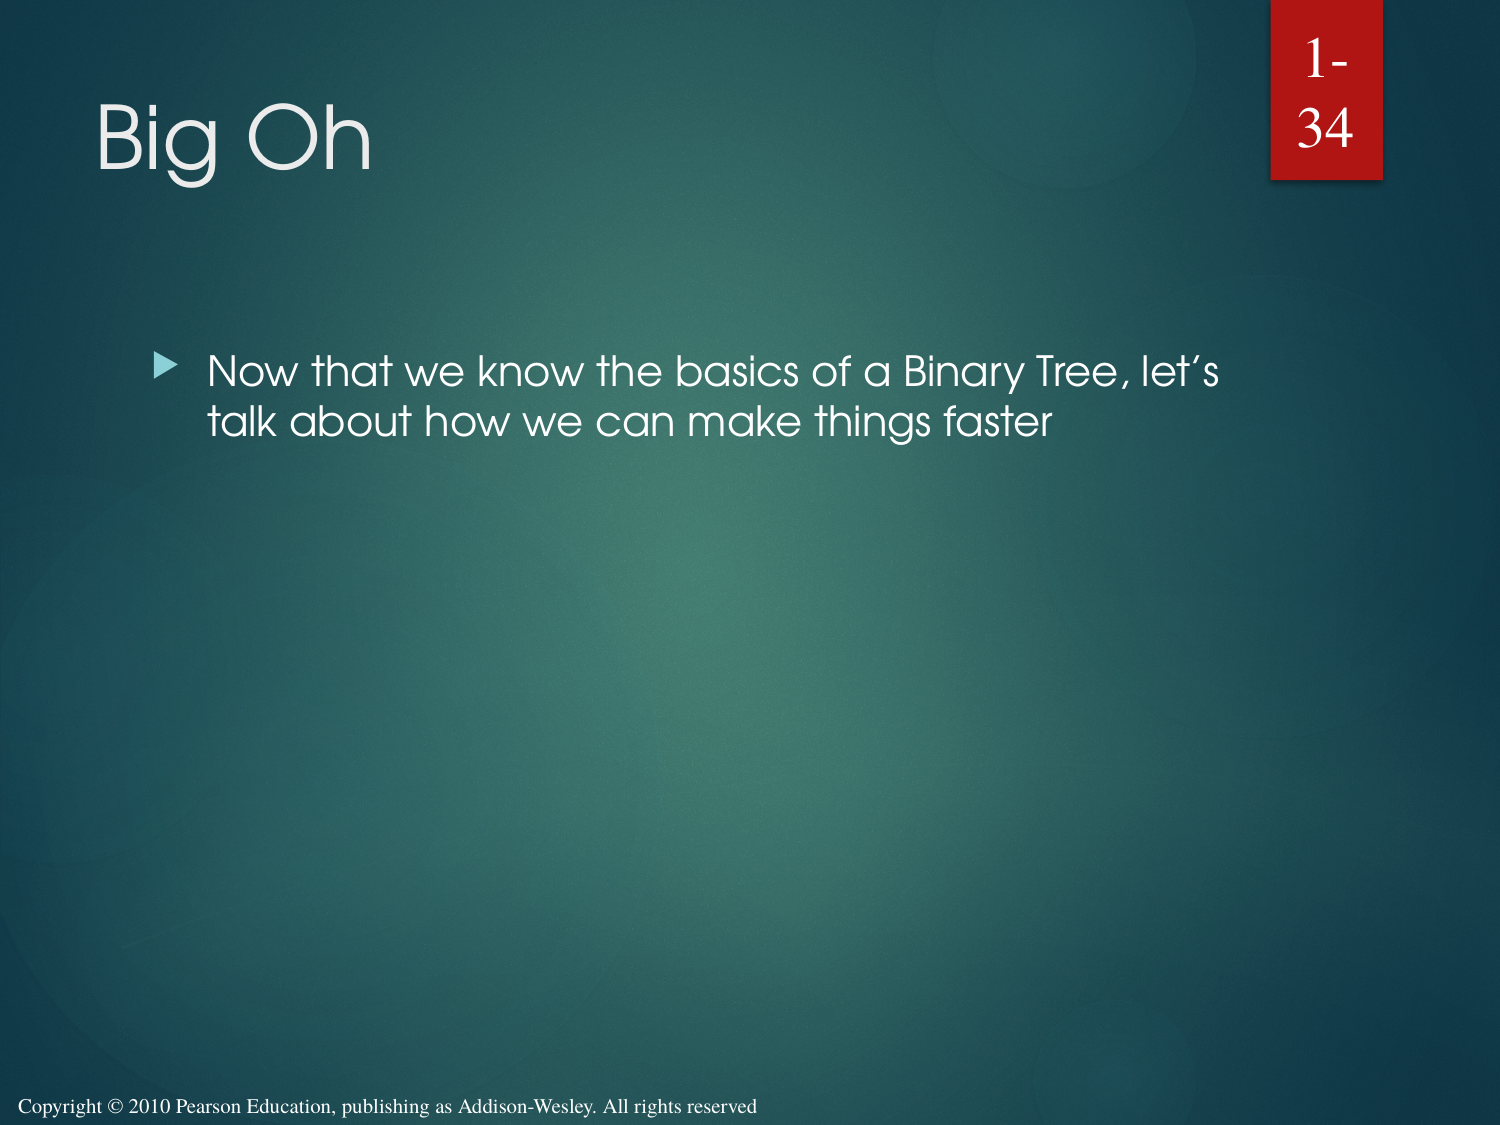

1-34
# Big Oh
Now that we know the basics of a Binary Tree, let’s talk about how we can make things faster